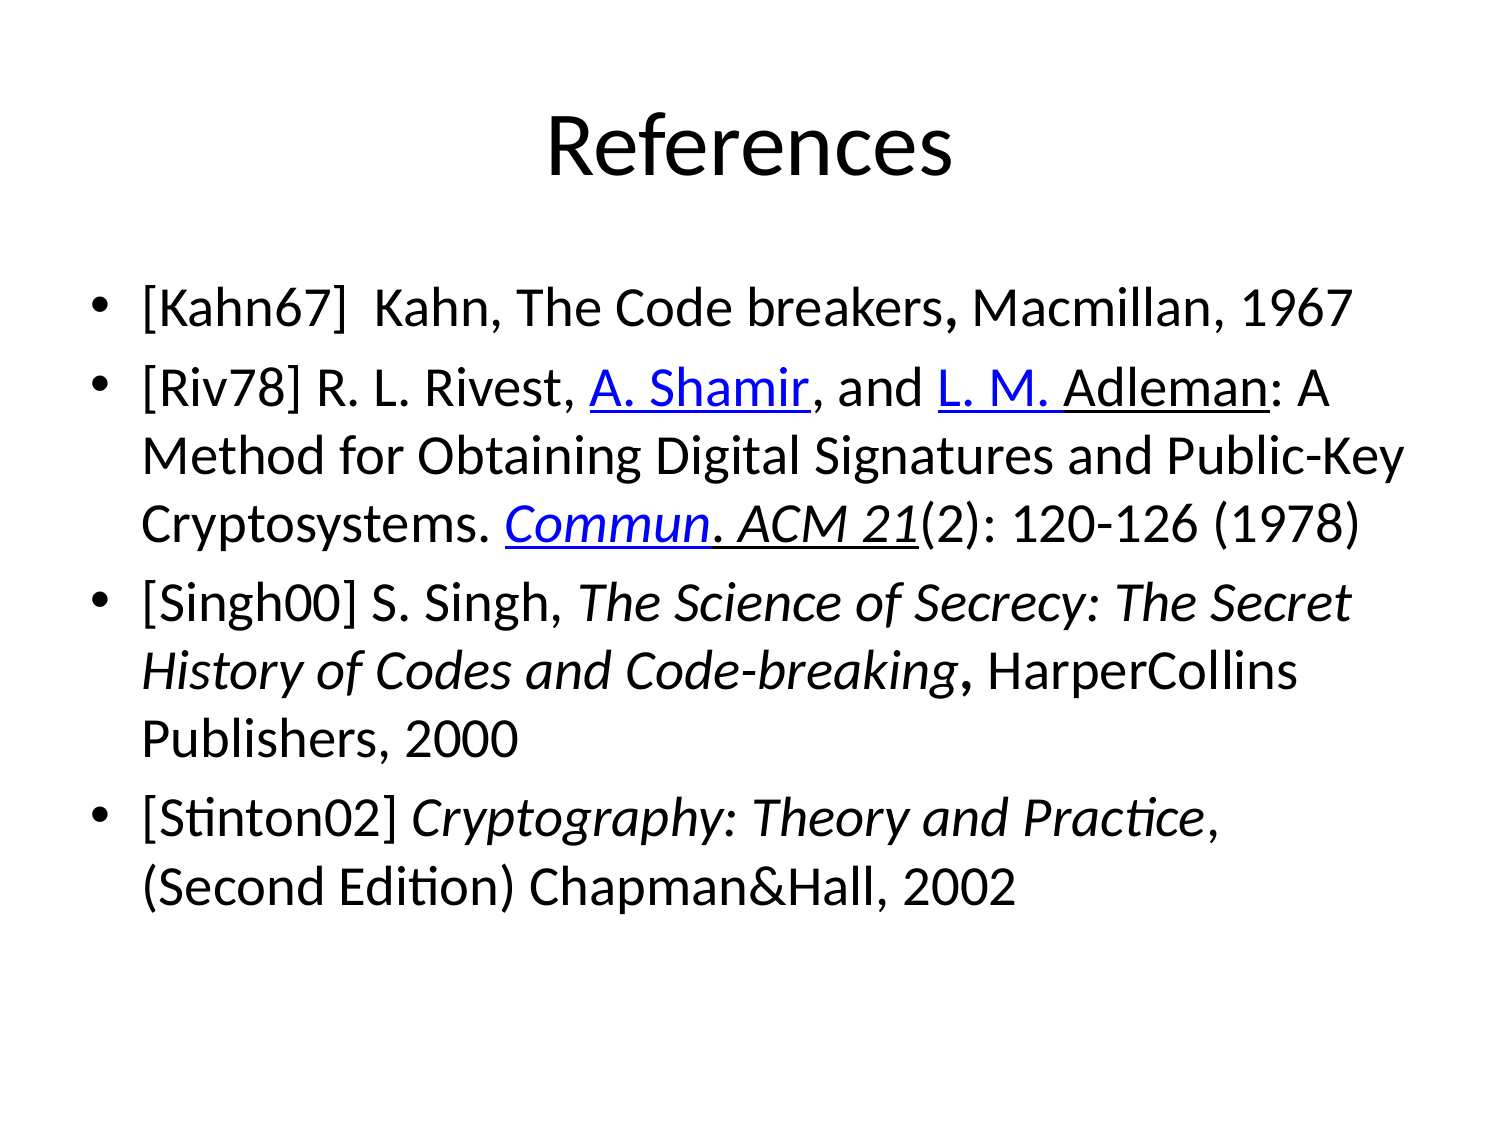

# References
[Kahn67]  Kahn, The Code breakers, Macmillan, 1967
[Riv78] R. L. Rivest, A. Shamir, and L. M. Adleman: A Method for Obtaining Digital Signatures and Public-Key Cryptosystems. Commun. ACM 21(2): 120-126 (1978)
[Singh00] S. Singh, The Science of Secrecy: The Secret History of Codes and Code-breaking, HarperCollins Publishers, 2000
[Stinton02] Cryptography: Theory and Practice, (Second Edition) Chapman&Hall, 2002